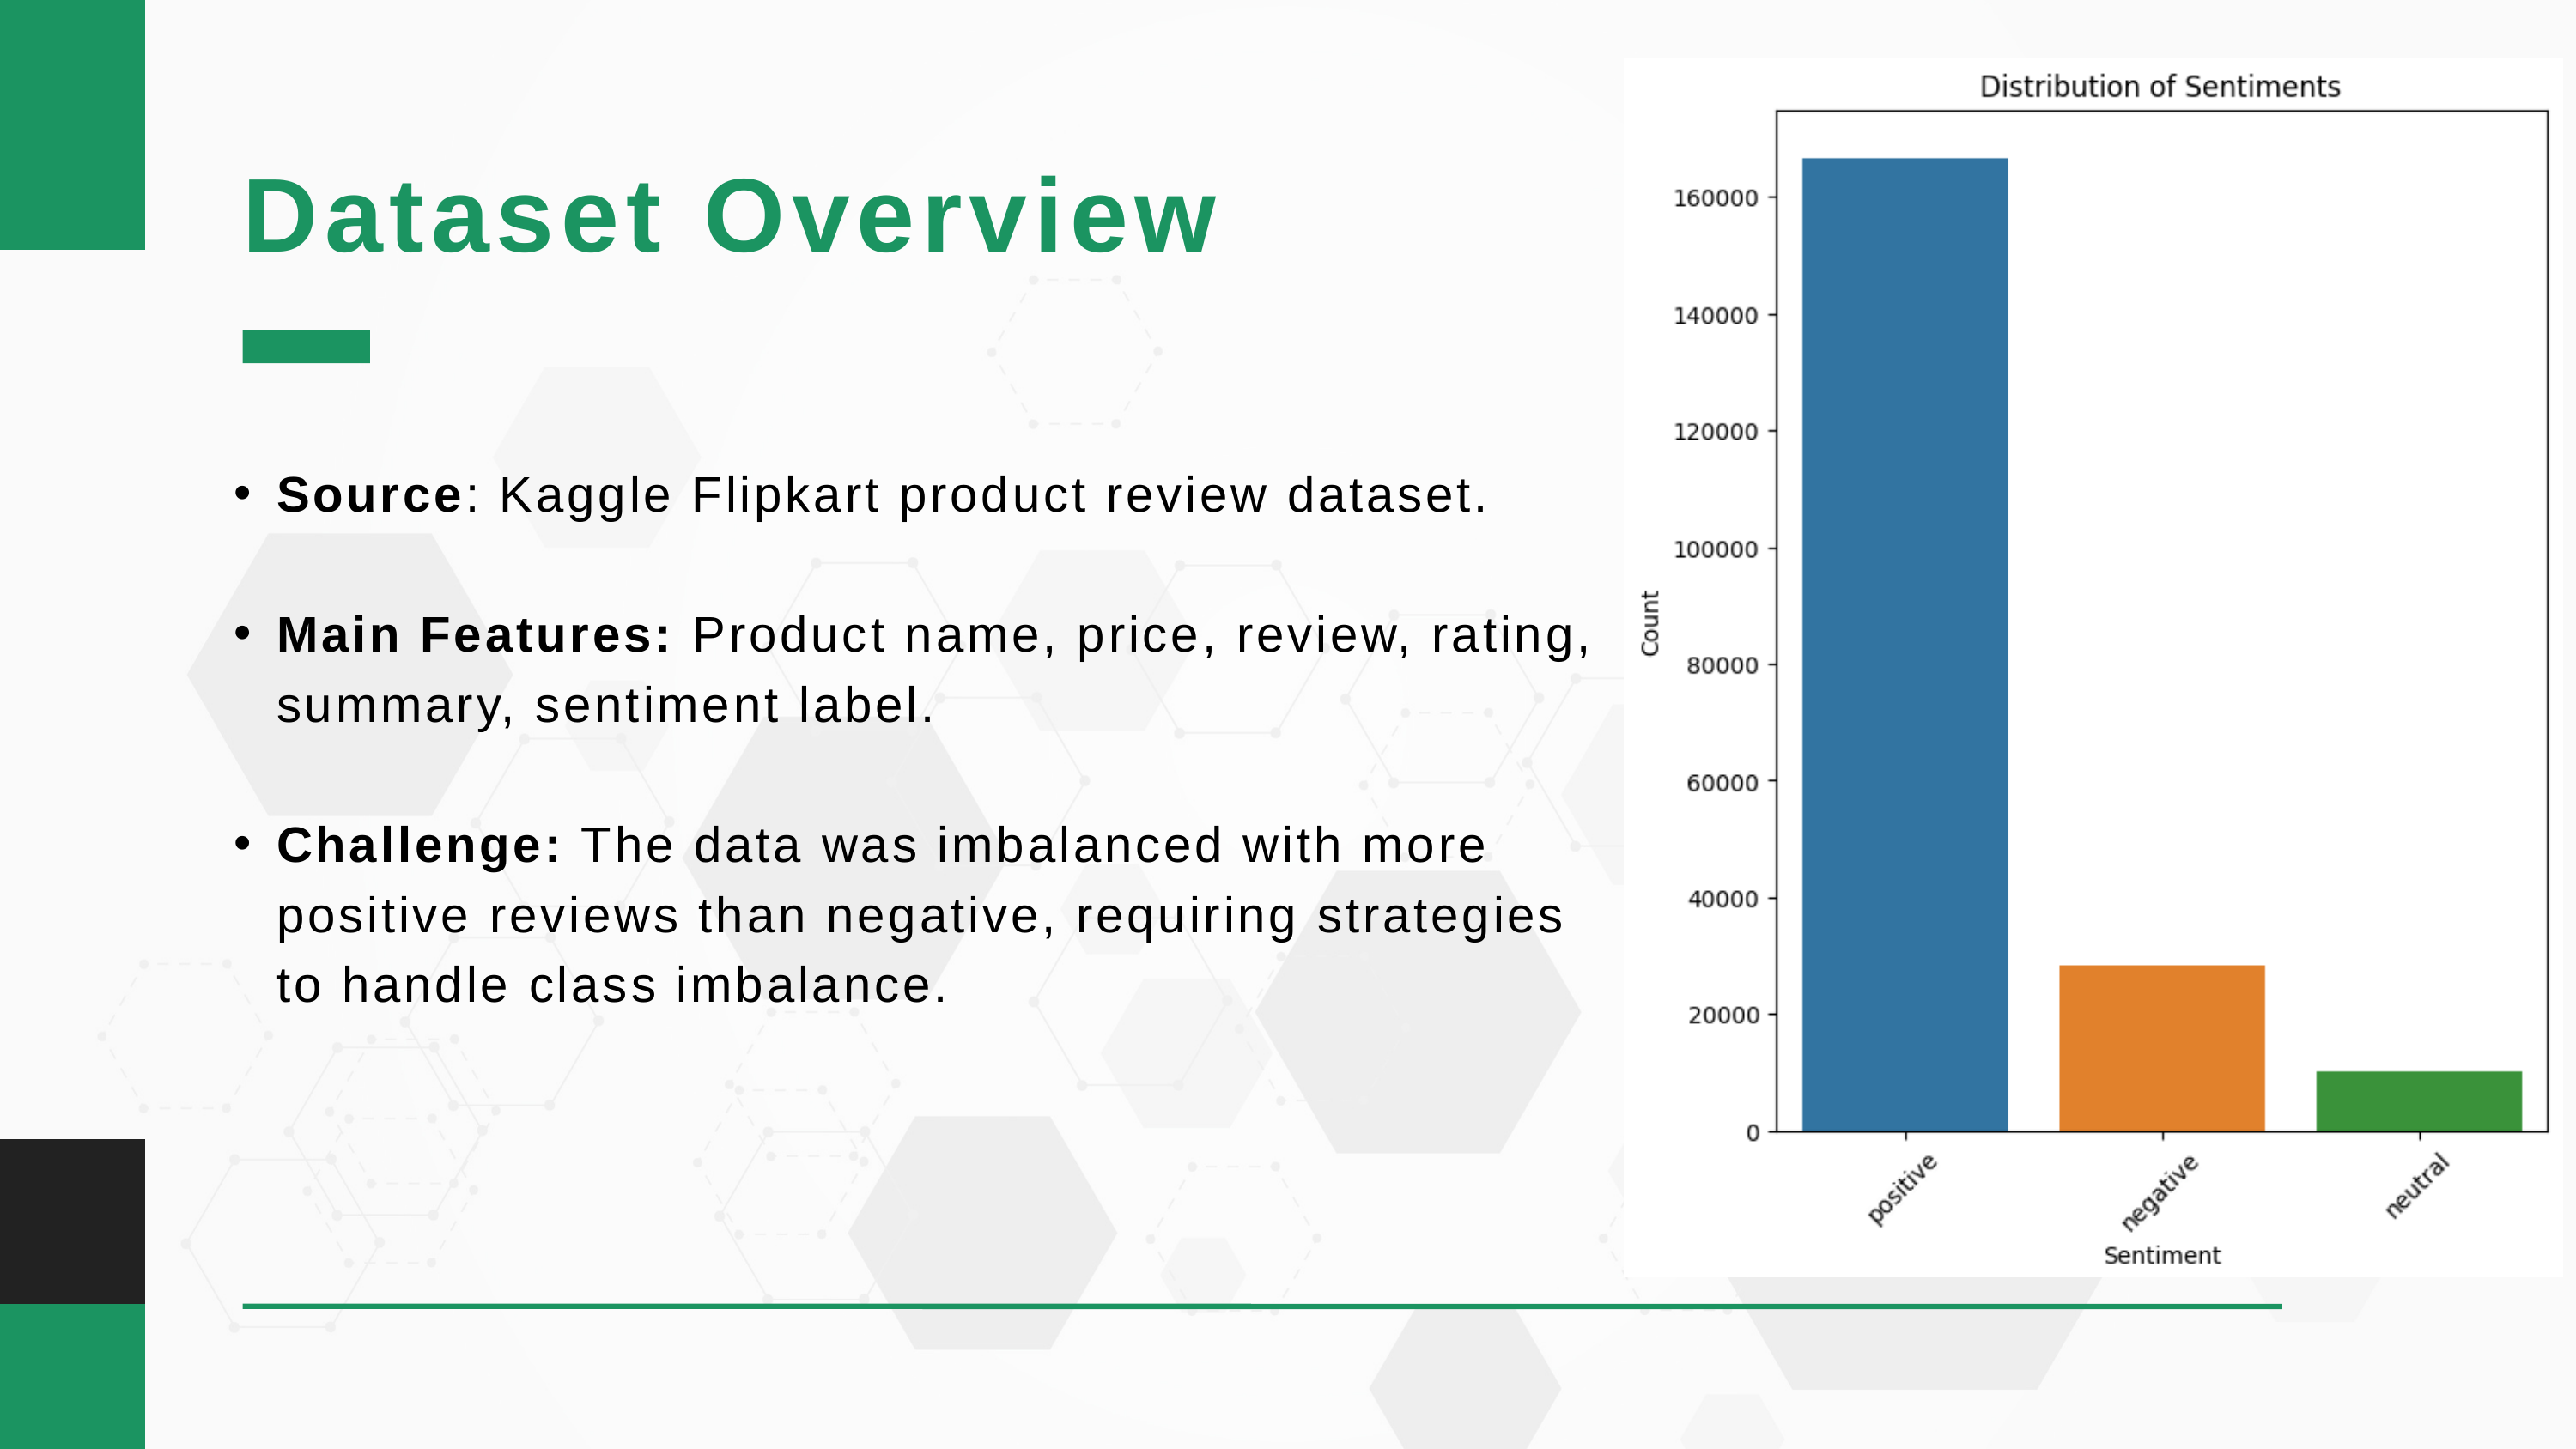

Dataset Overview

Source: Kaggle Flipkart product review dataset.

Main Features: Product name, price, review, rating, summary, sentiment label.

Challenge: The data was imbalanced with more positive reviews than negative, requiring strategies to handle class imbalance.